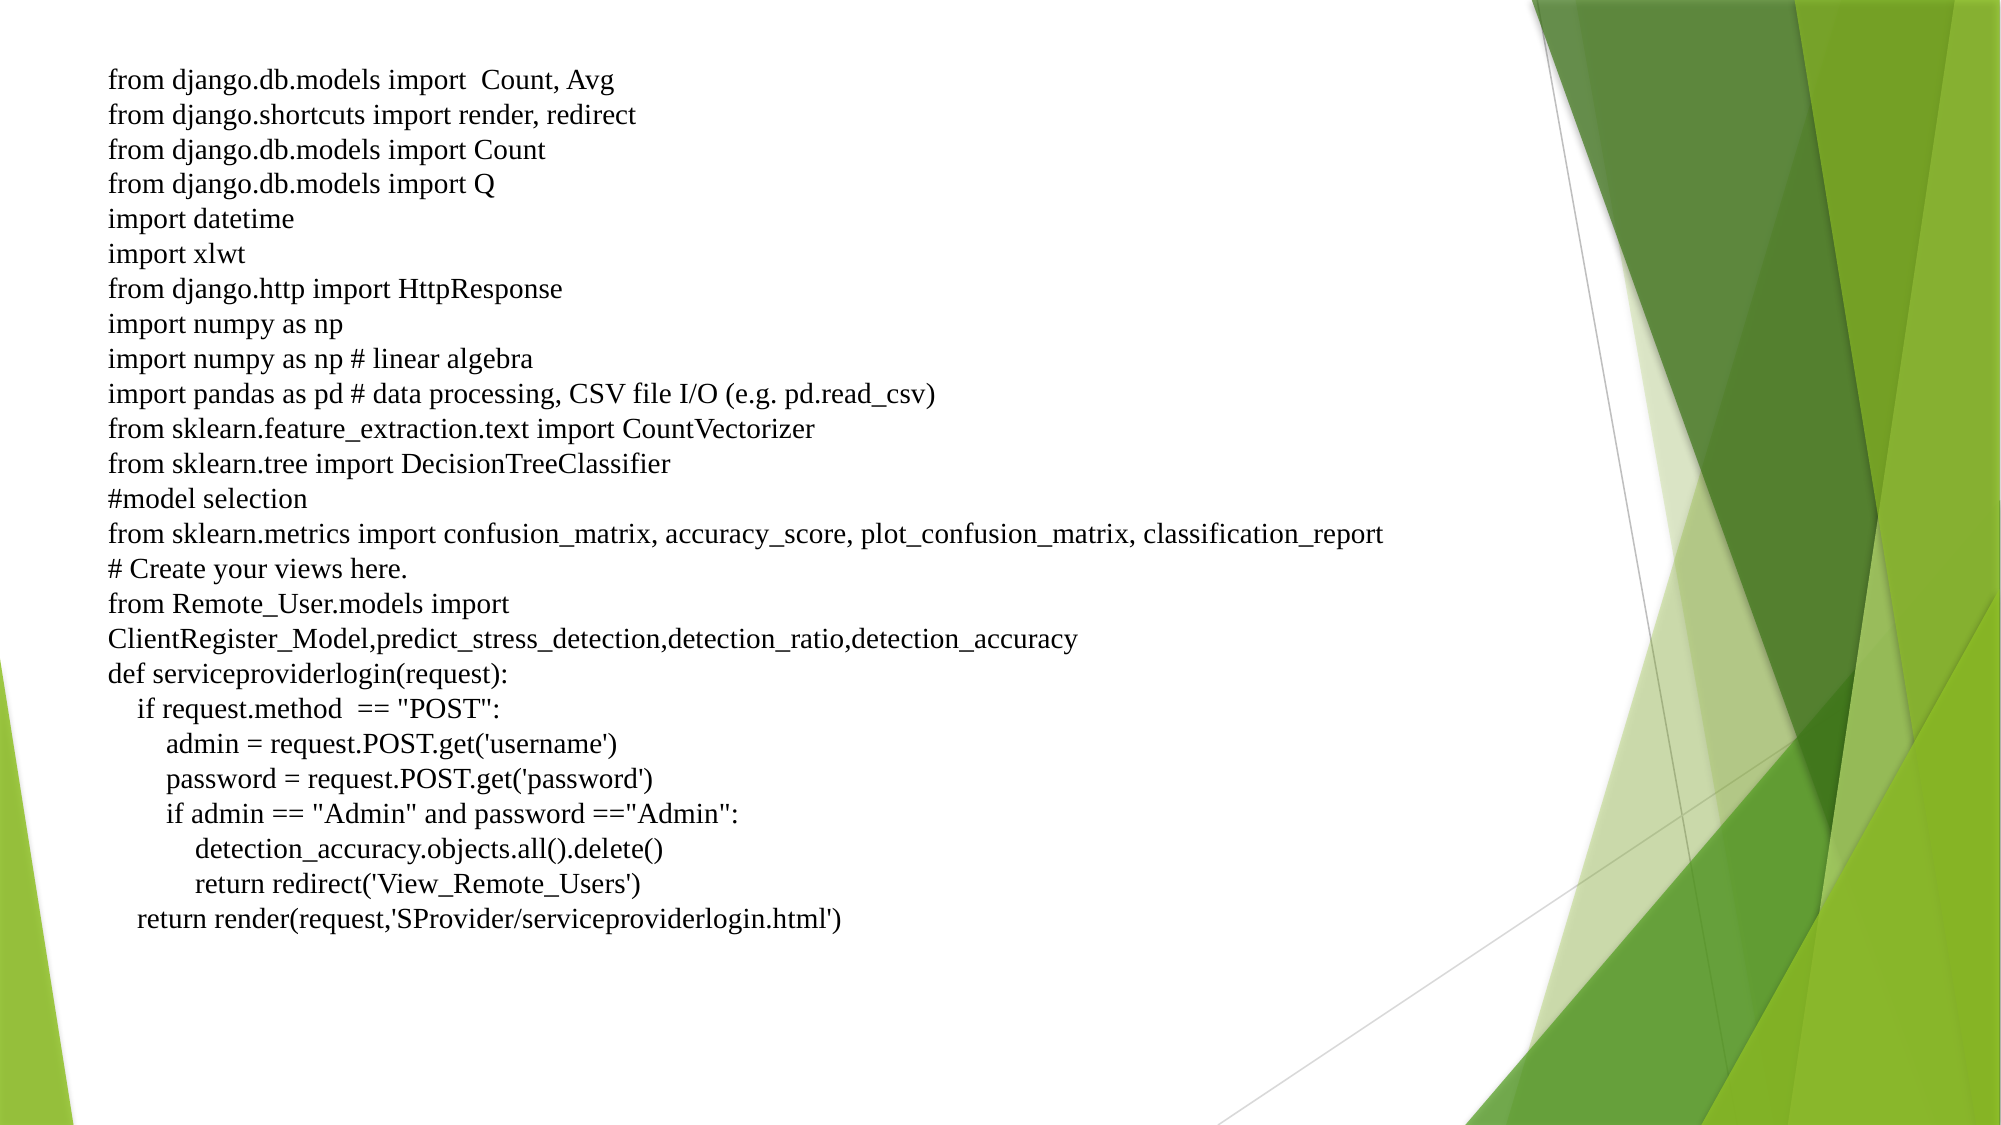

from django.db.models import  Count, Avg
from django.shortcuts import render, redirect
from django.db.models import Count
from django.db.models import Q
import datetime
import xlwt
from django.http import HttpResponse
import numpy as np
import numpy as np # linear algebra
import pandas as pd # data processing, CSV file I/O (e.g. pd.read_csv)
from sklearn.feature_extraction.text import CountVectorizer
from sklearn.tree import DecisionTreeClassifier
#model selection
from sklearn.metrics import confusion_matrix, accuracy_score, plot_confusion_matrix, classification_report
# Create your views here.
from Remote_User.models import ClientRegister_Model,predict_stress_detection,detection_ratio,detection_accuracy
def serviceproviderlogin(request):
    if request.method  == "POST":
        admin = request.POST.get('username')
        password = request.POST.get('password')
        if admin == "Admin" and password =="Admin":
            detection_accuracy.objects.all().delete()
            return redirect('View_Remote_Users')
    return render(request,'SProvider/serviceproviderlogin.html')